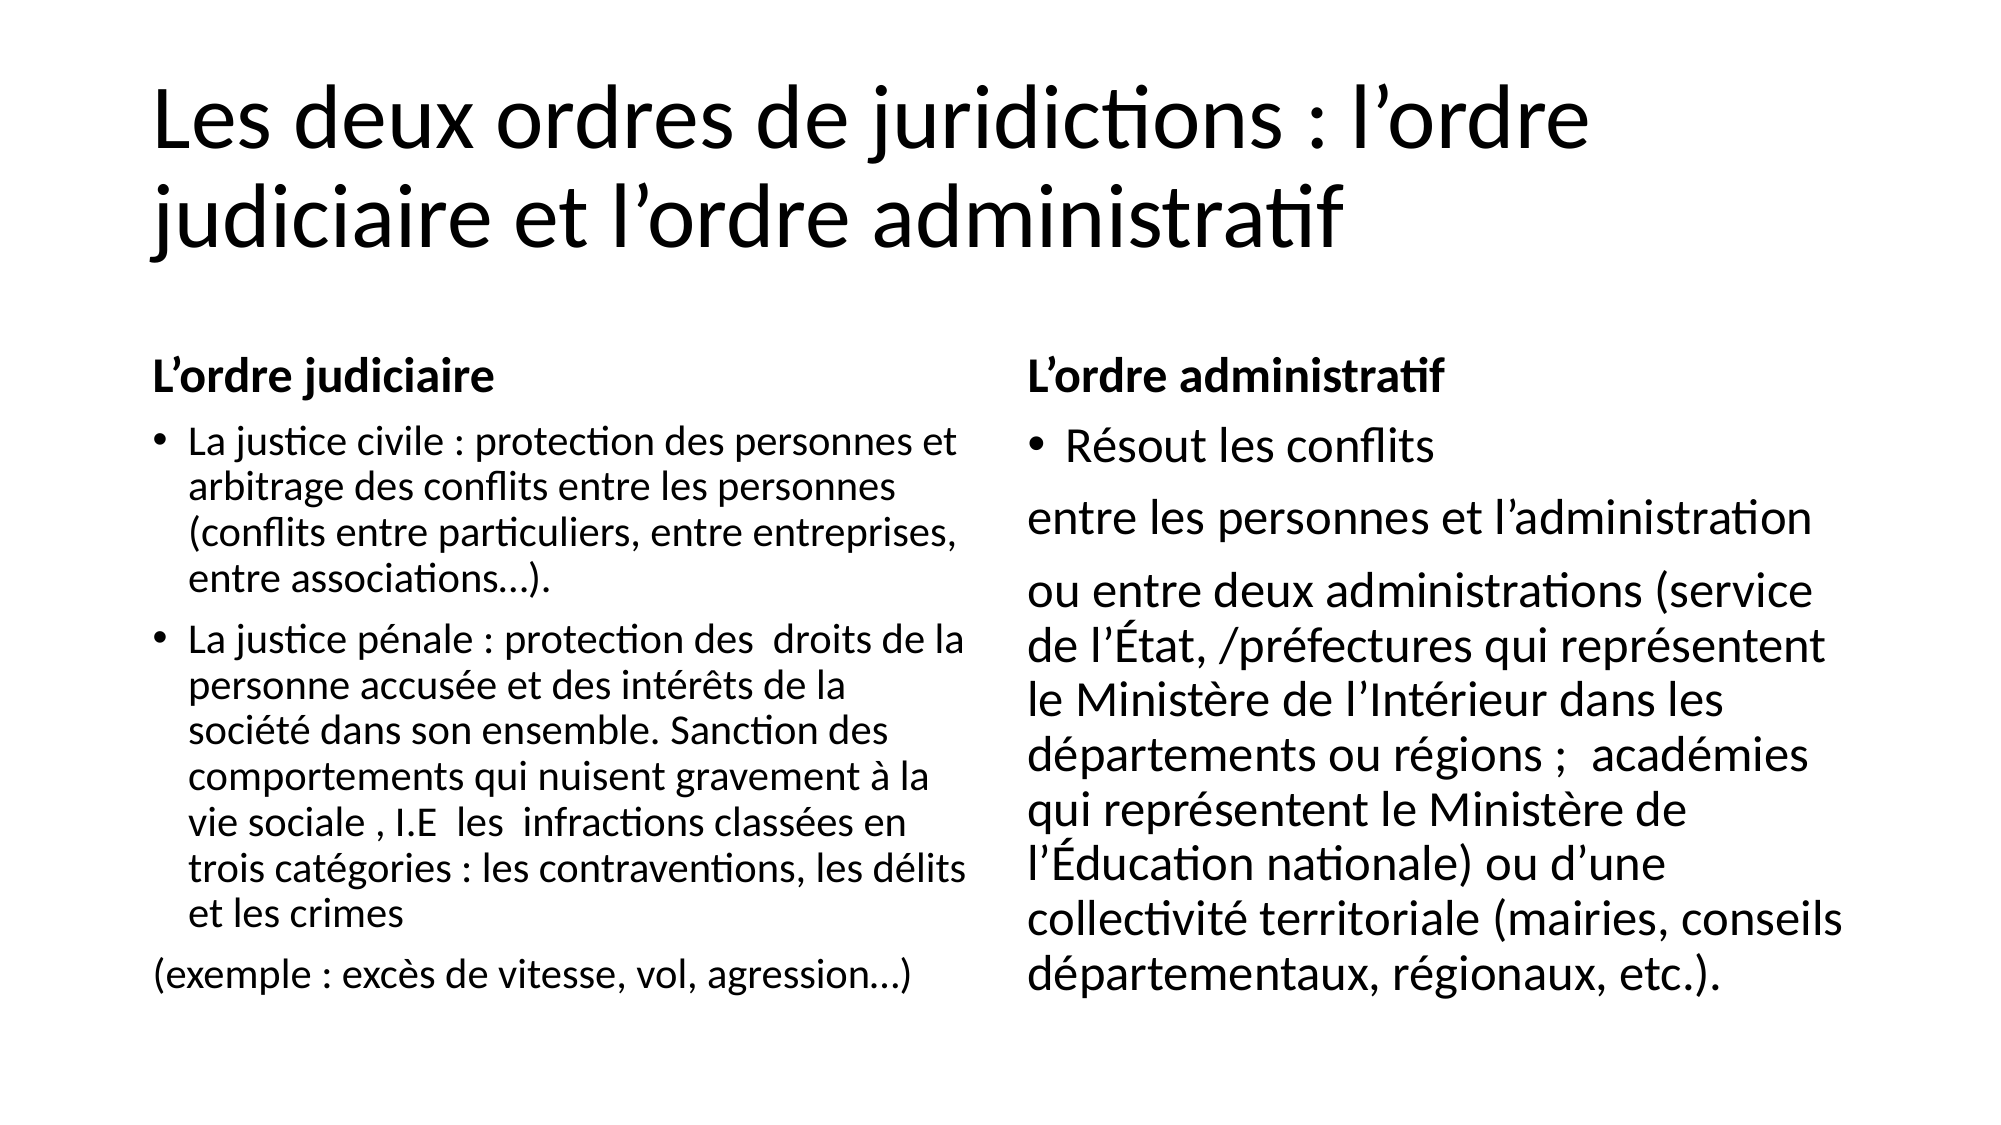

# Les deux ordres de juridictions : l’ordre judiciaire et l’ordre administratif
L’ordre judiciaire
L’ordre administratif
La justice civile : protection des personnes et arbitrage des conflits entre les personnes (conflits entre particuliers, entre entreprises, entre associations…).
La justice pénale : protection des  droits de la personne accusée et des intérêts de la société dans son ensemble. Sanction des comportements qui nuisent gravement à la vie sociale , I.E  les  infractions classées en trois catégories : les contraventions, les délits et les crimes
(exemple : excès de vitesse, vol, agression…)
Résout les conflits
entre les personnes et l’administration
ou entre deux administrations (service de l’État, /préfectures qui représentent le Ministère de l’Intérieur dans les départements ou régions ;  académies qui représentent le Ministère de l’Éducation nationale) ou d’une collectivité territoriale (mairies, conseils départementaux, régionaux, etc.).